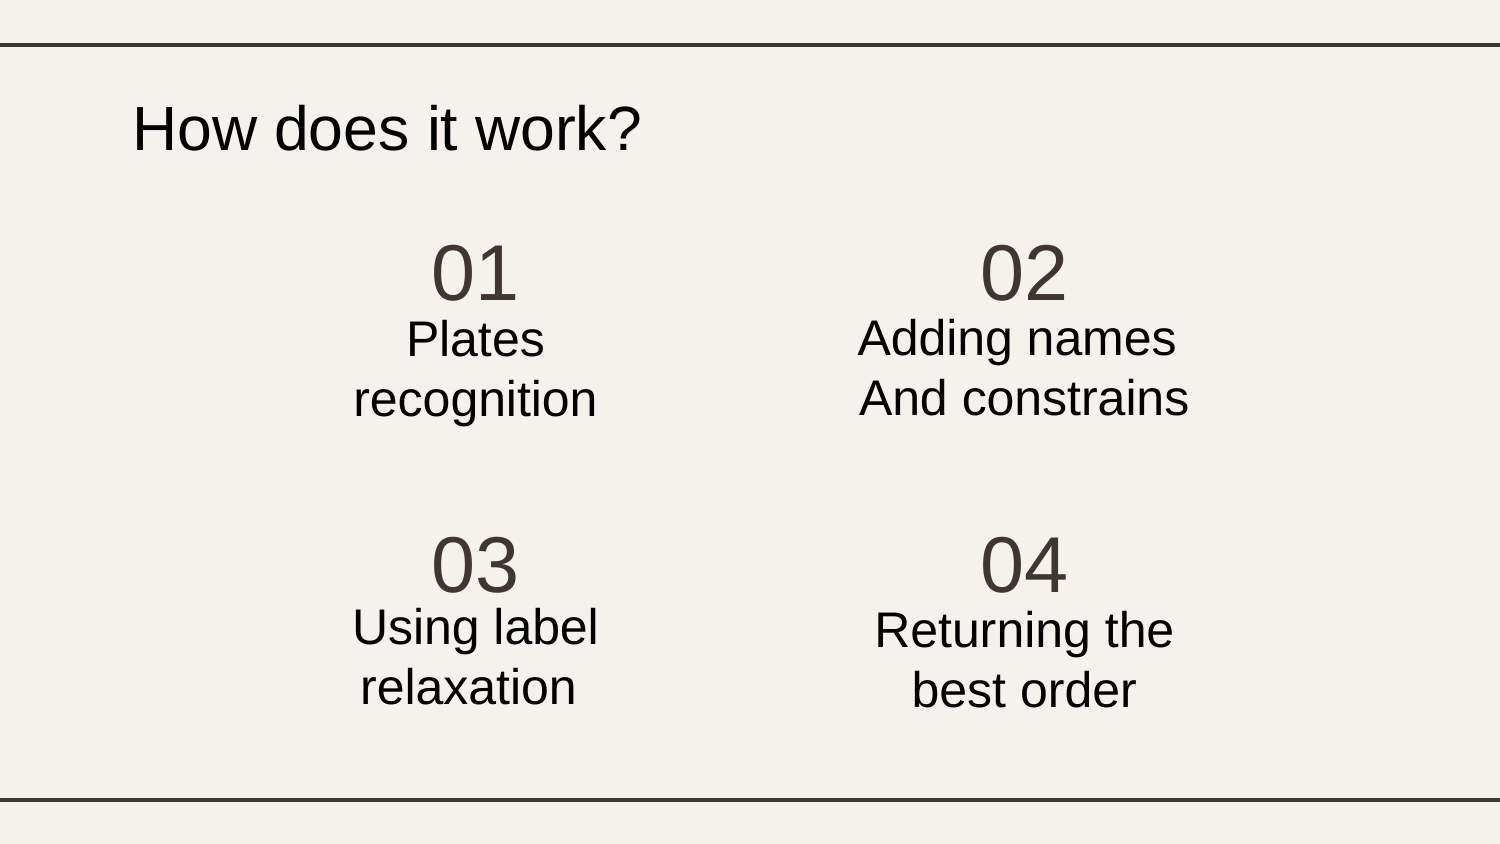

# How does it work?
01
02
Adding names
And constrains
Plates recognition

03
04
Using label relaxation
Returning the best order